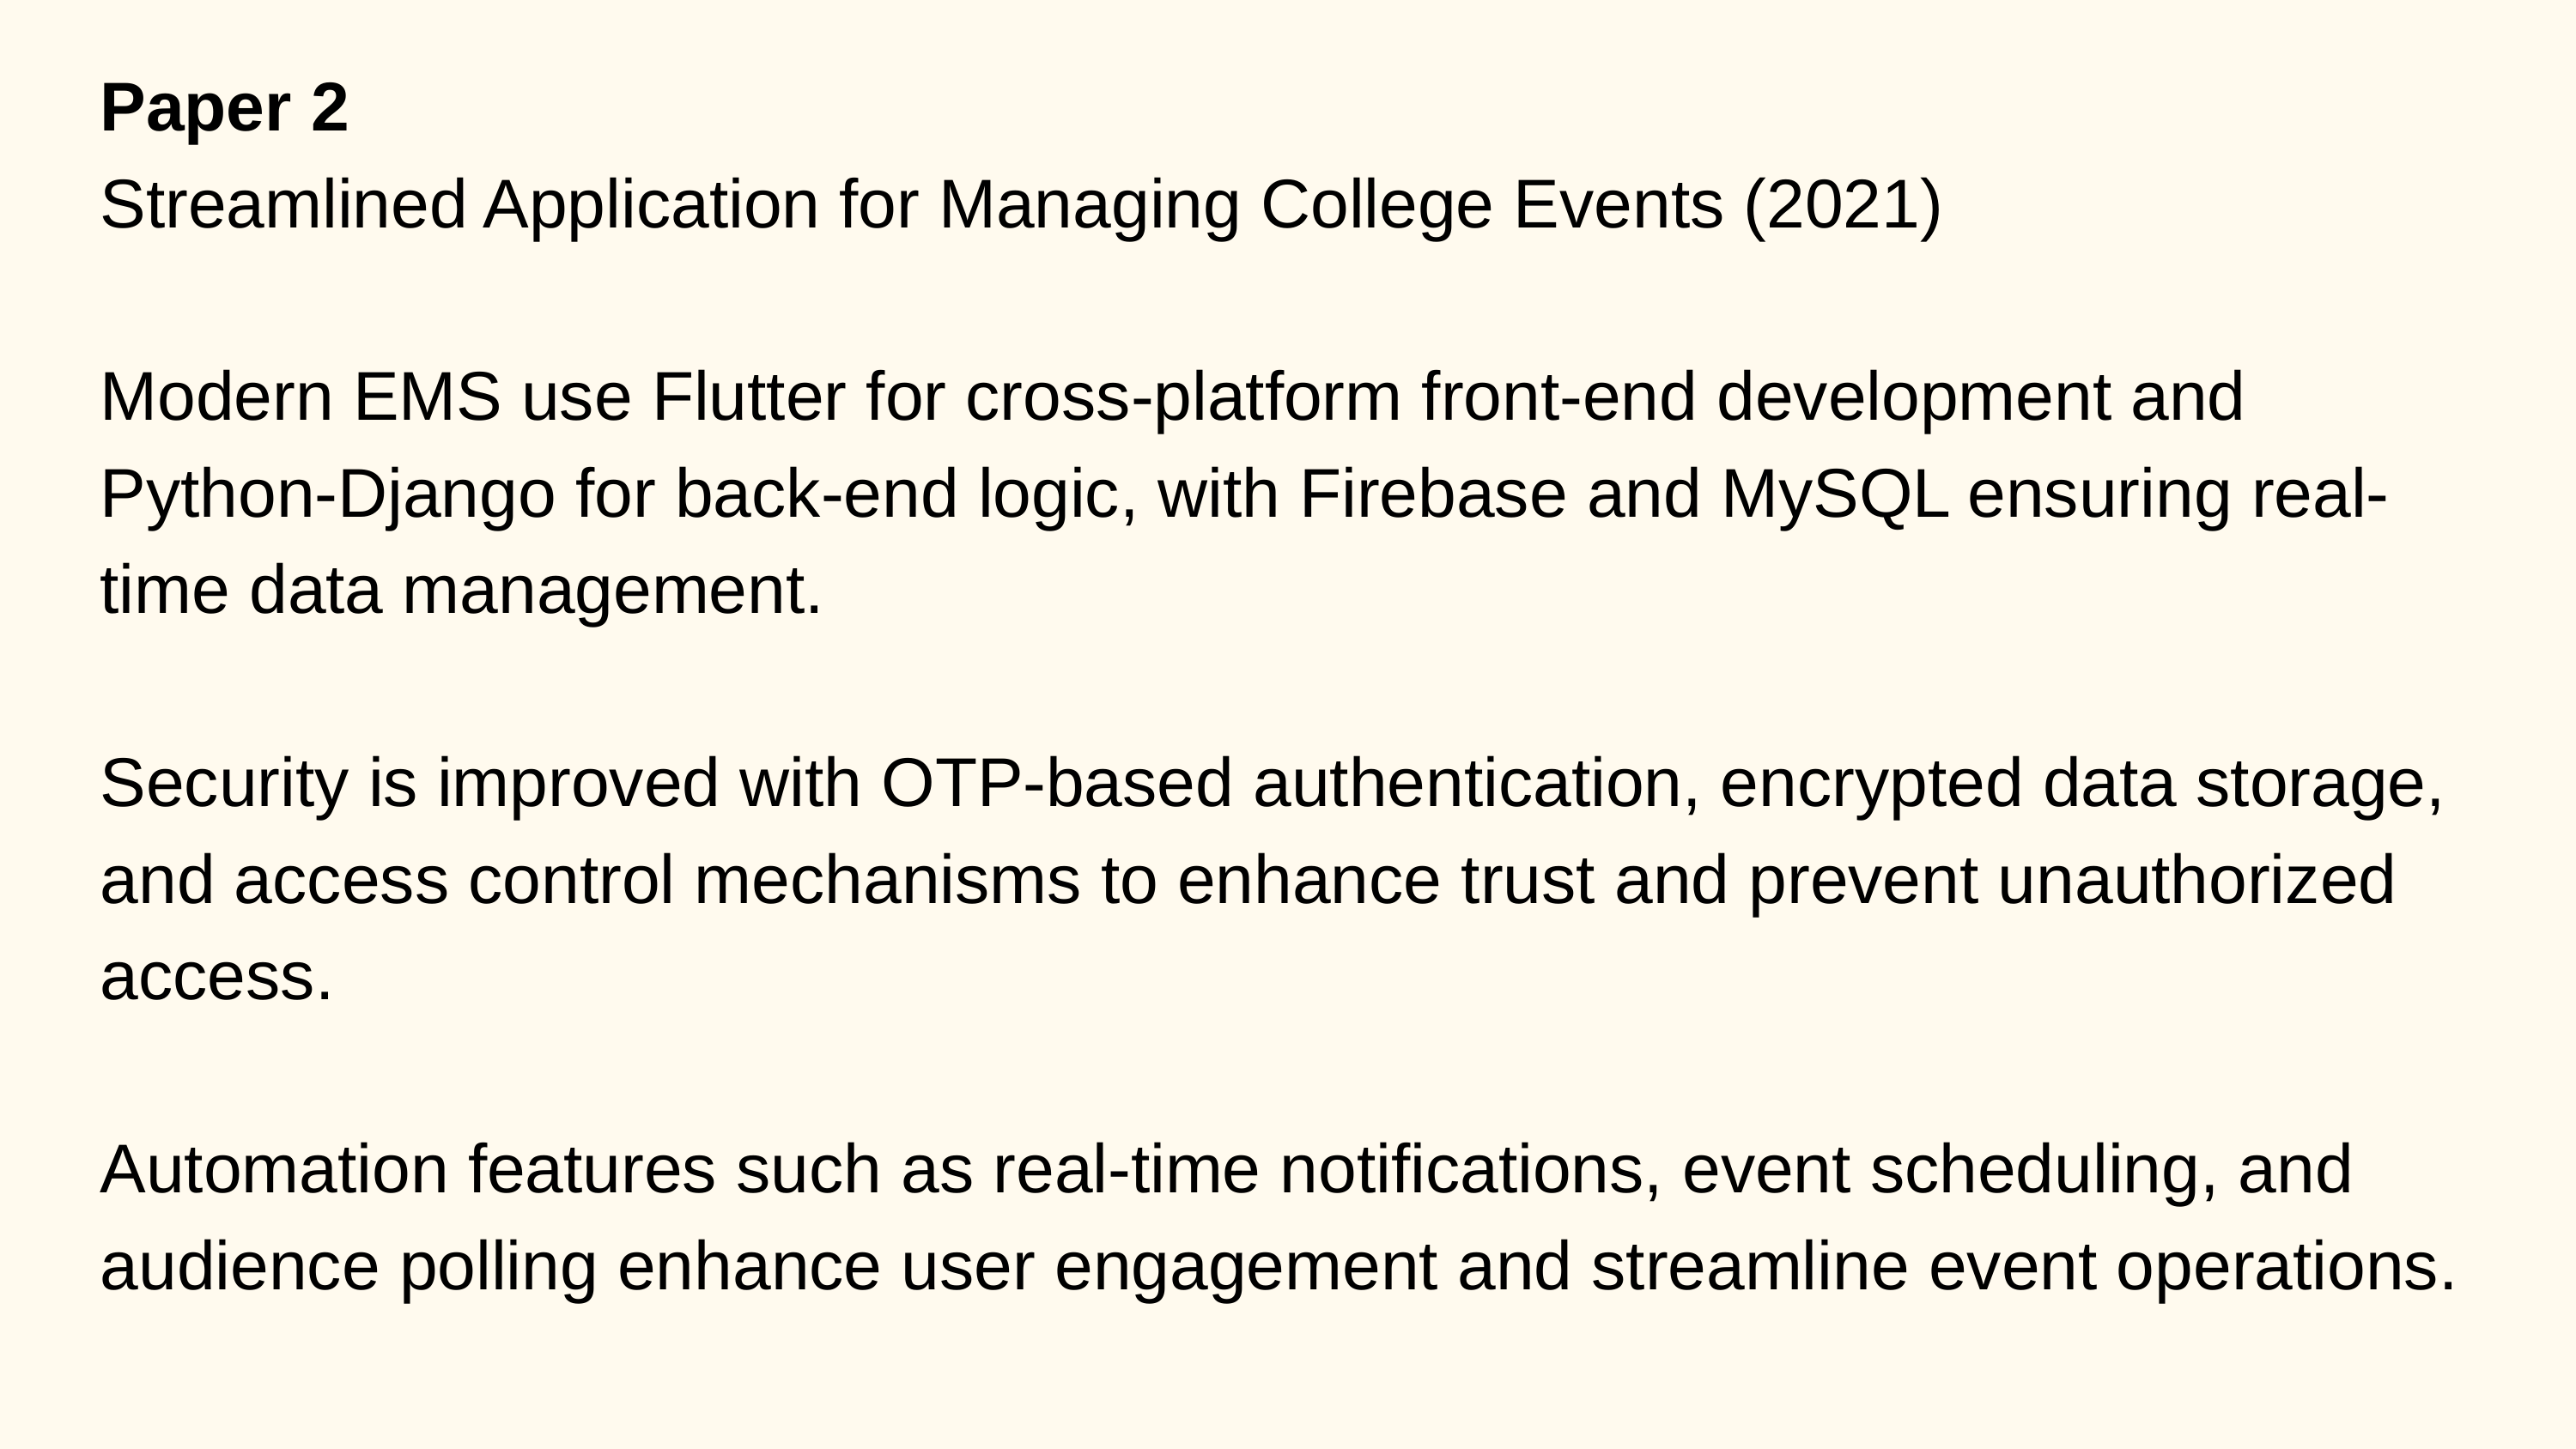

Paper 2
Streamlined Application for Managing College Events (2021)

Modern EMS use Flutter for cross-platform front-end development and Python-Django for back-end logic, with Firebase and MySQL ensuring real-time data management.

Security is improved with OTP-based authentication, encrypted data storage, and access control mechanisms to enhance trust and prevent unauthorized access.

Automation features such as real-time notifications, event scheduling, and audience polling enhance user engagement and streamline event operations.